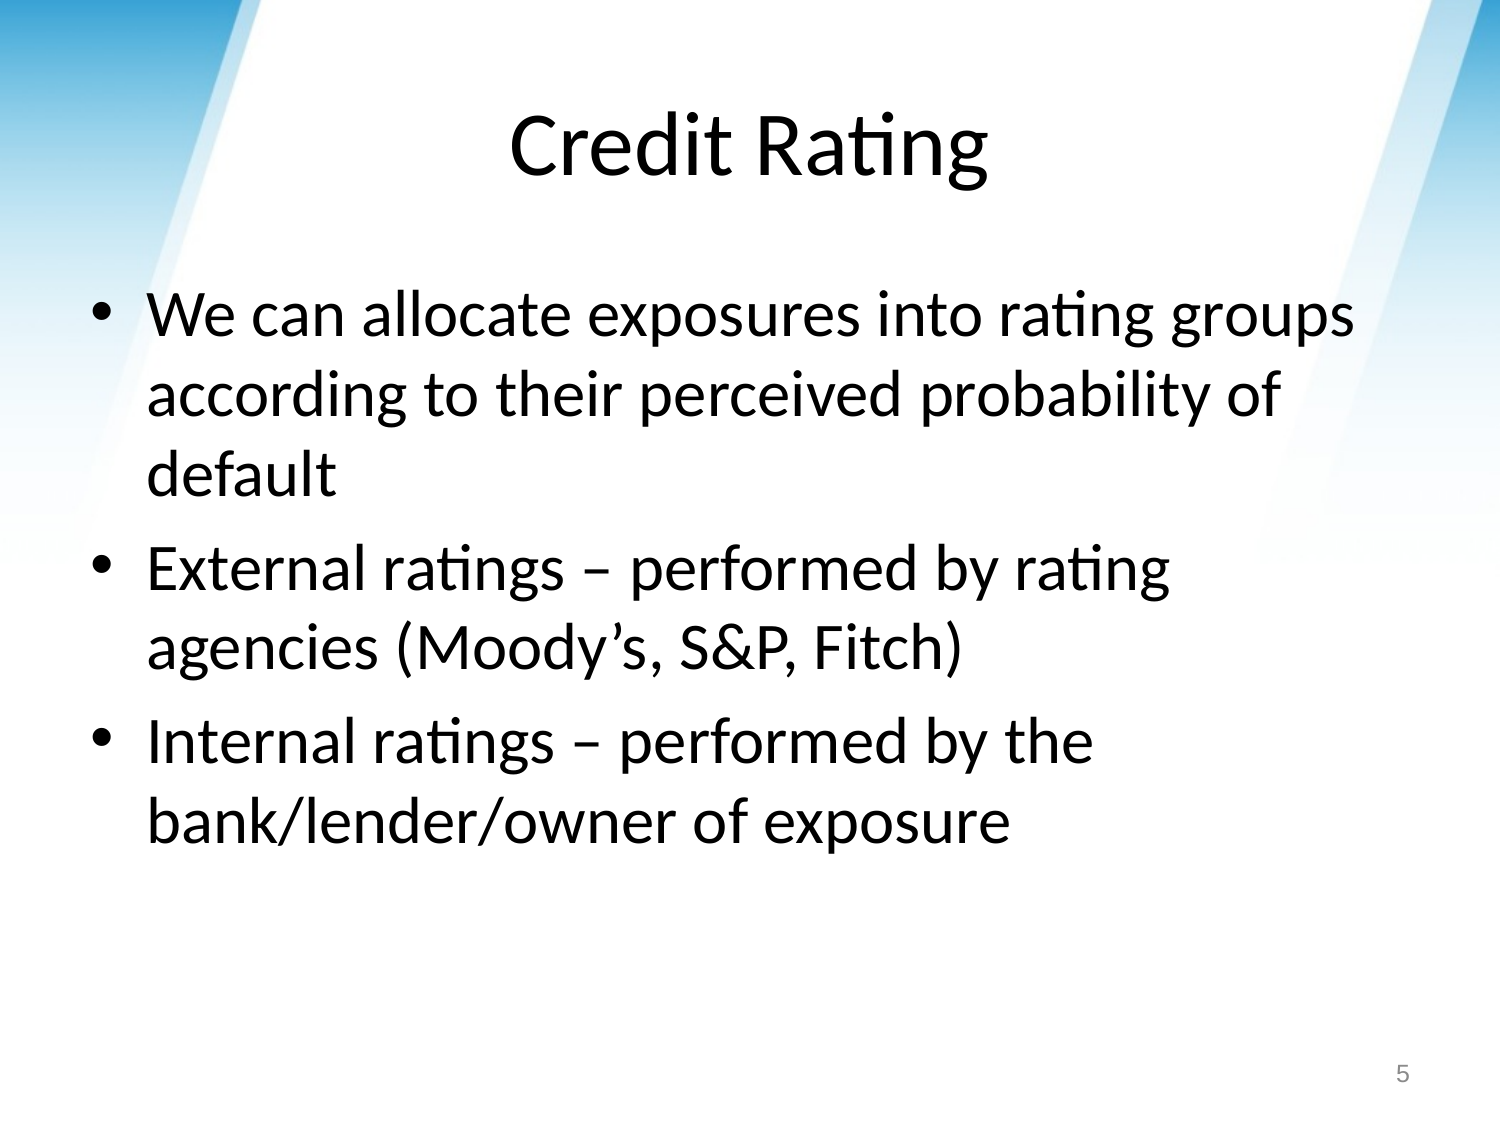

# Credit Rating
We can allocate exposures into rating groups according to their perceived probability of default
External ratings – performed by rating agencies (Moody’s, S&P, Fitch)
Internal ratings – performed by the bank/lender/owner of exposure
5